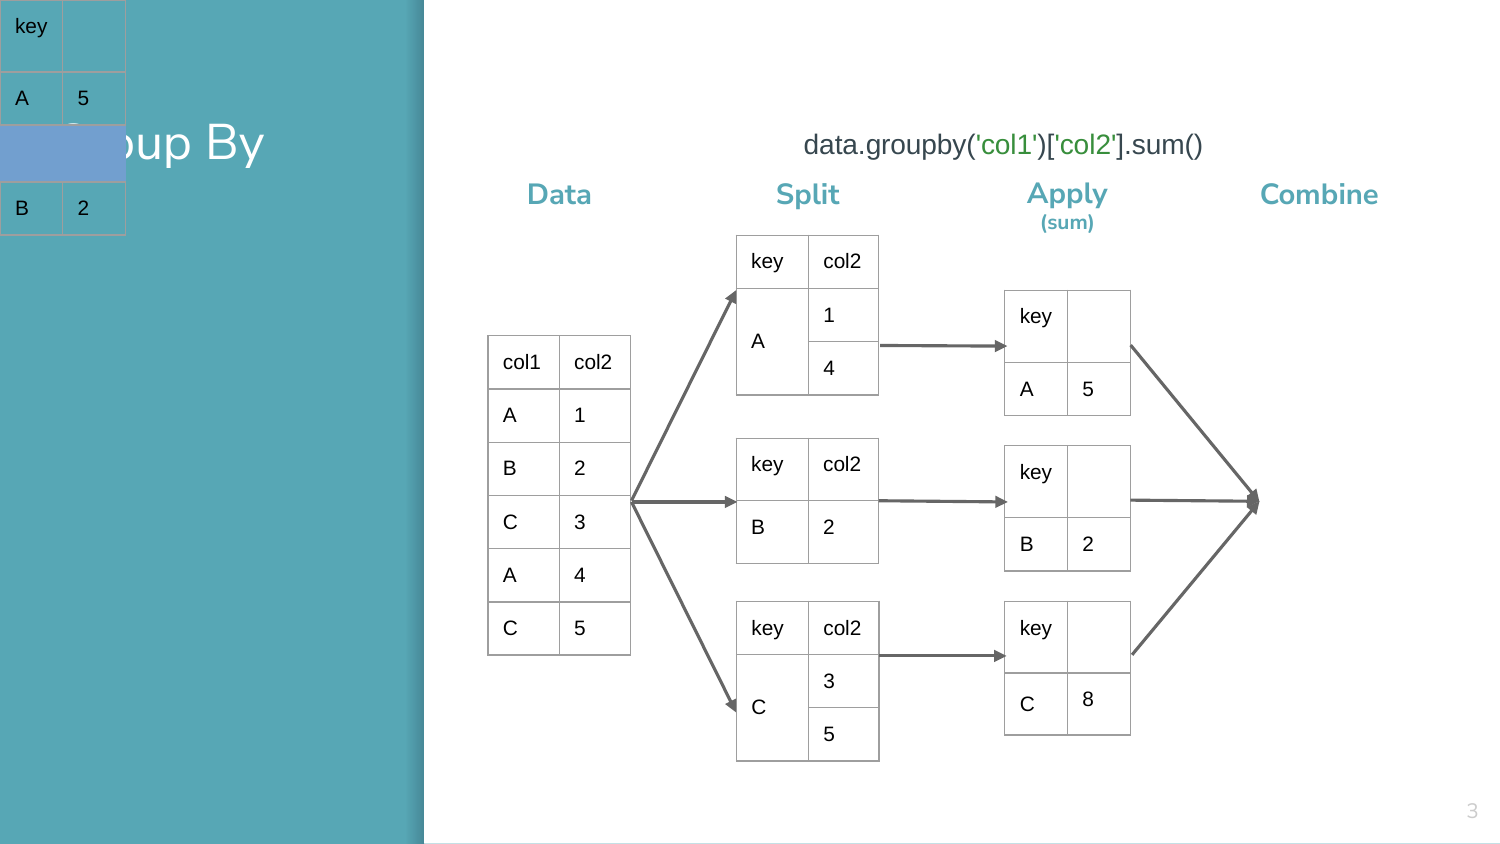

# Group By
data.groupby('col1')['col2'].sum()

Data
Split
Combine
Apply
(sum)
| key | col2 |
| --- | --- |
| A | 1 |
|  | 4 |
| key |  |
| --- | --- |
| A | 5 |
|  |  |
| col1 | col2 |
| --- | --- |
| A | 1 |
| B | 2 |
| C | 3 |
| A | 4 |
| C | 5 |
| key |  |
| --- | --- |
| A | 5 |
|  |  |
| B | 2 |
| C | 8 |
| key | col2 |
| --- | --- |
| B | 2 |
| key |  |
| --- | --- |
| B | 2 |
|  |  |
| key | col2 |
| --- | --- |
| C | 3 |
|  | 5 |
| key |  |
| --- | --- |
| C | 8 |
|  |  |
3